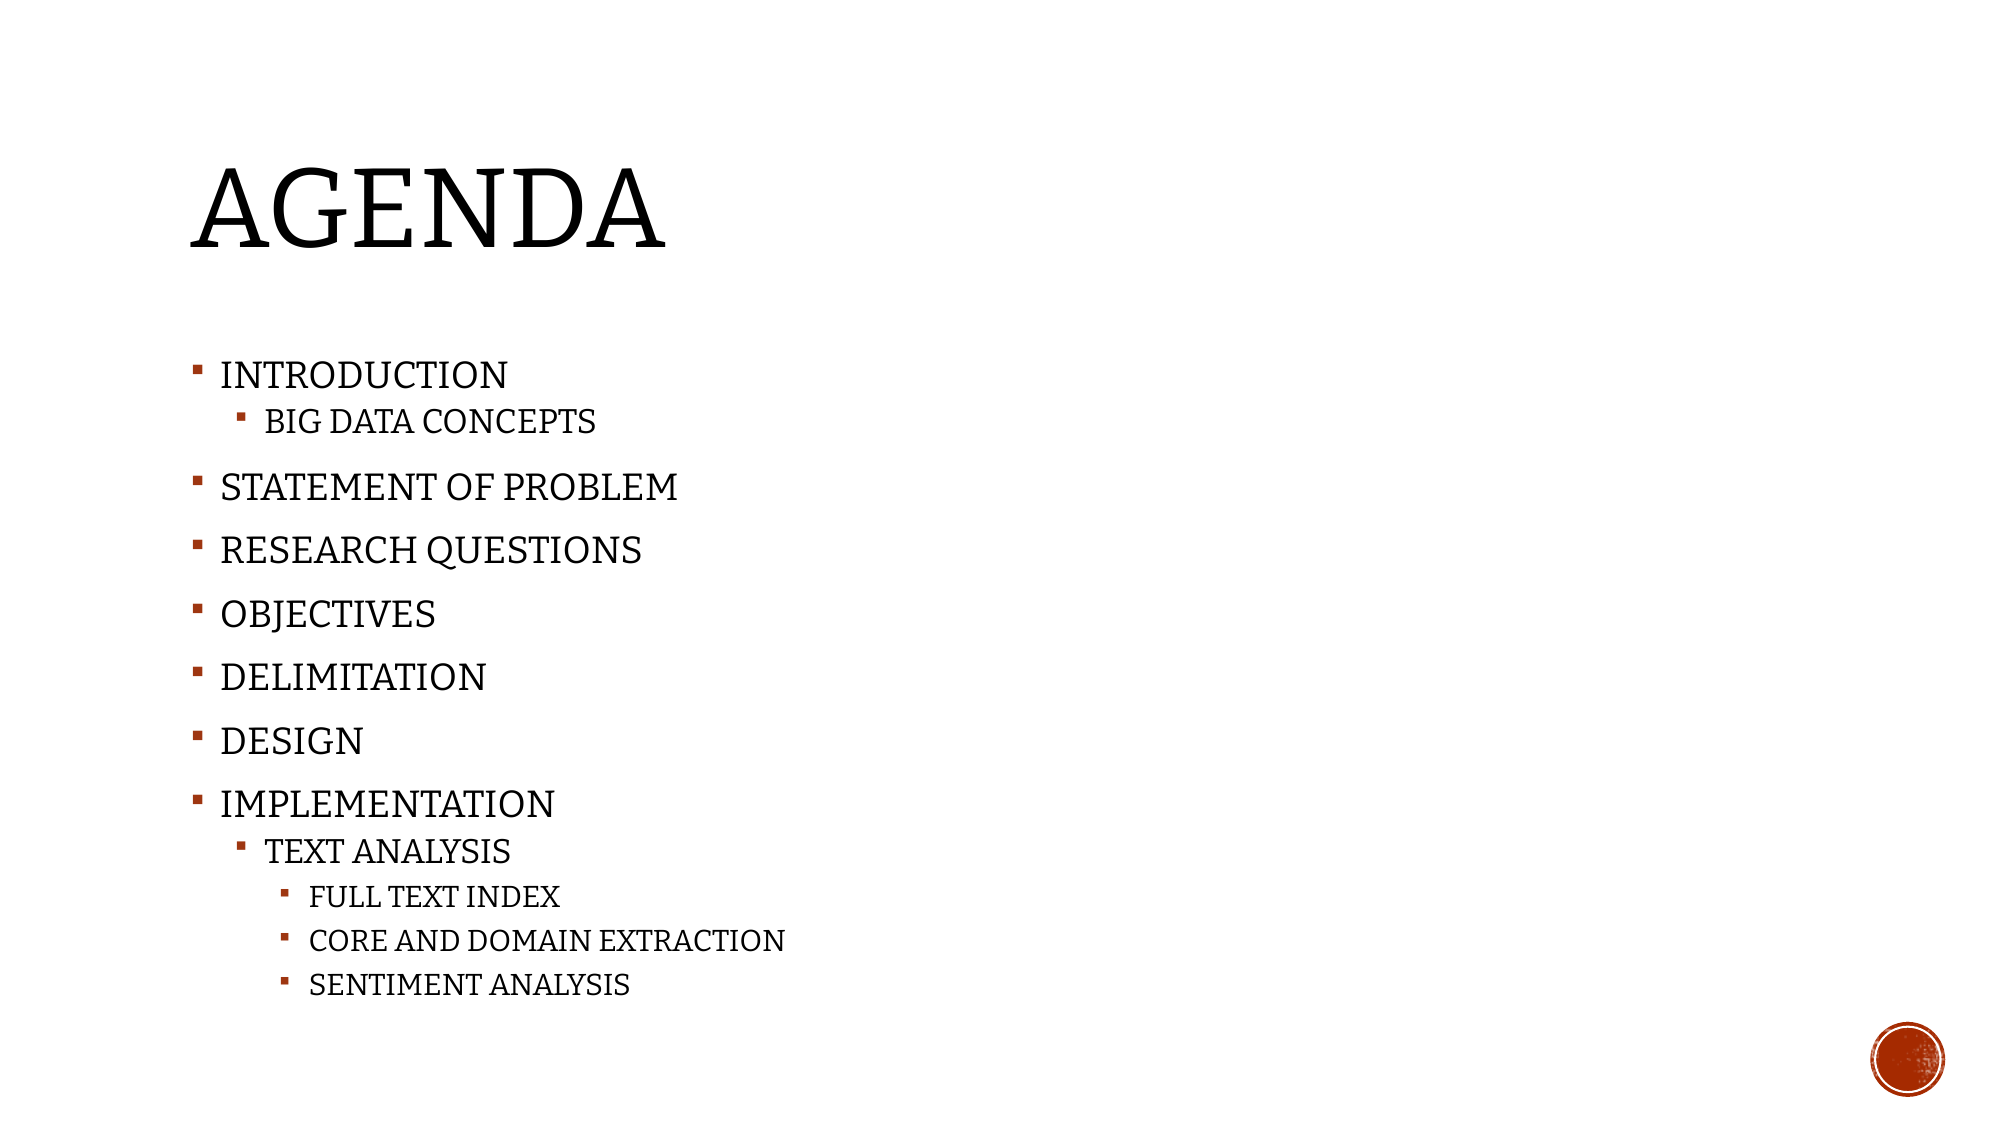

# AGENDA
INTRODUCTION
BIG DATA CONCEPTS
STATEMENT OF PROBLEM
RESEARCH QUESTIONS
OBJECTIVES
DELIMITATION
DESIGN
IMPLEMENTATION
TEXT ANALYSIS
FULL TEXT INDEX
CORE AND DOMAIN EXTRACTION
SENTIMENT ANALYSIS